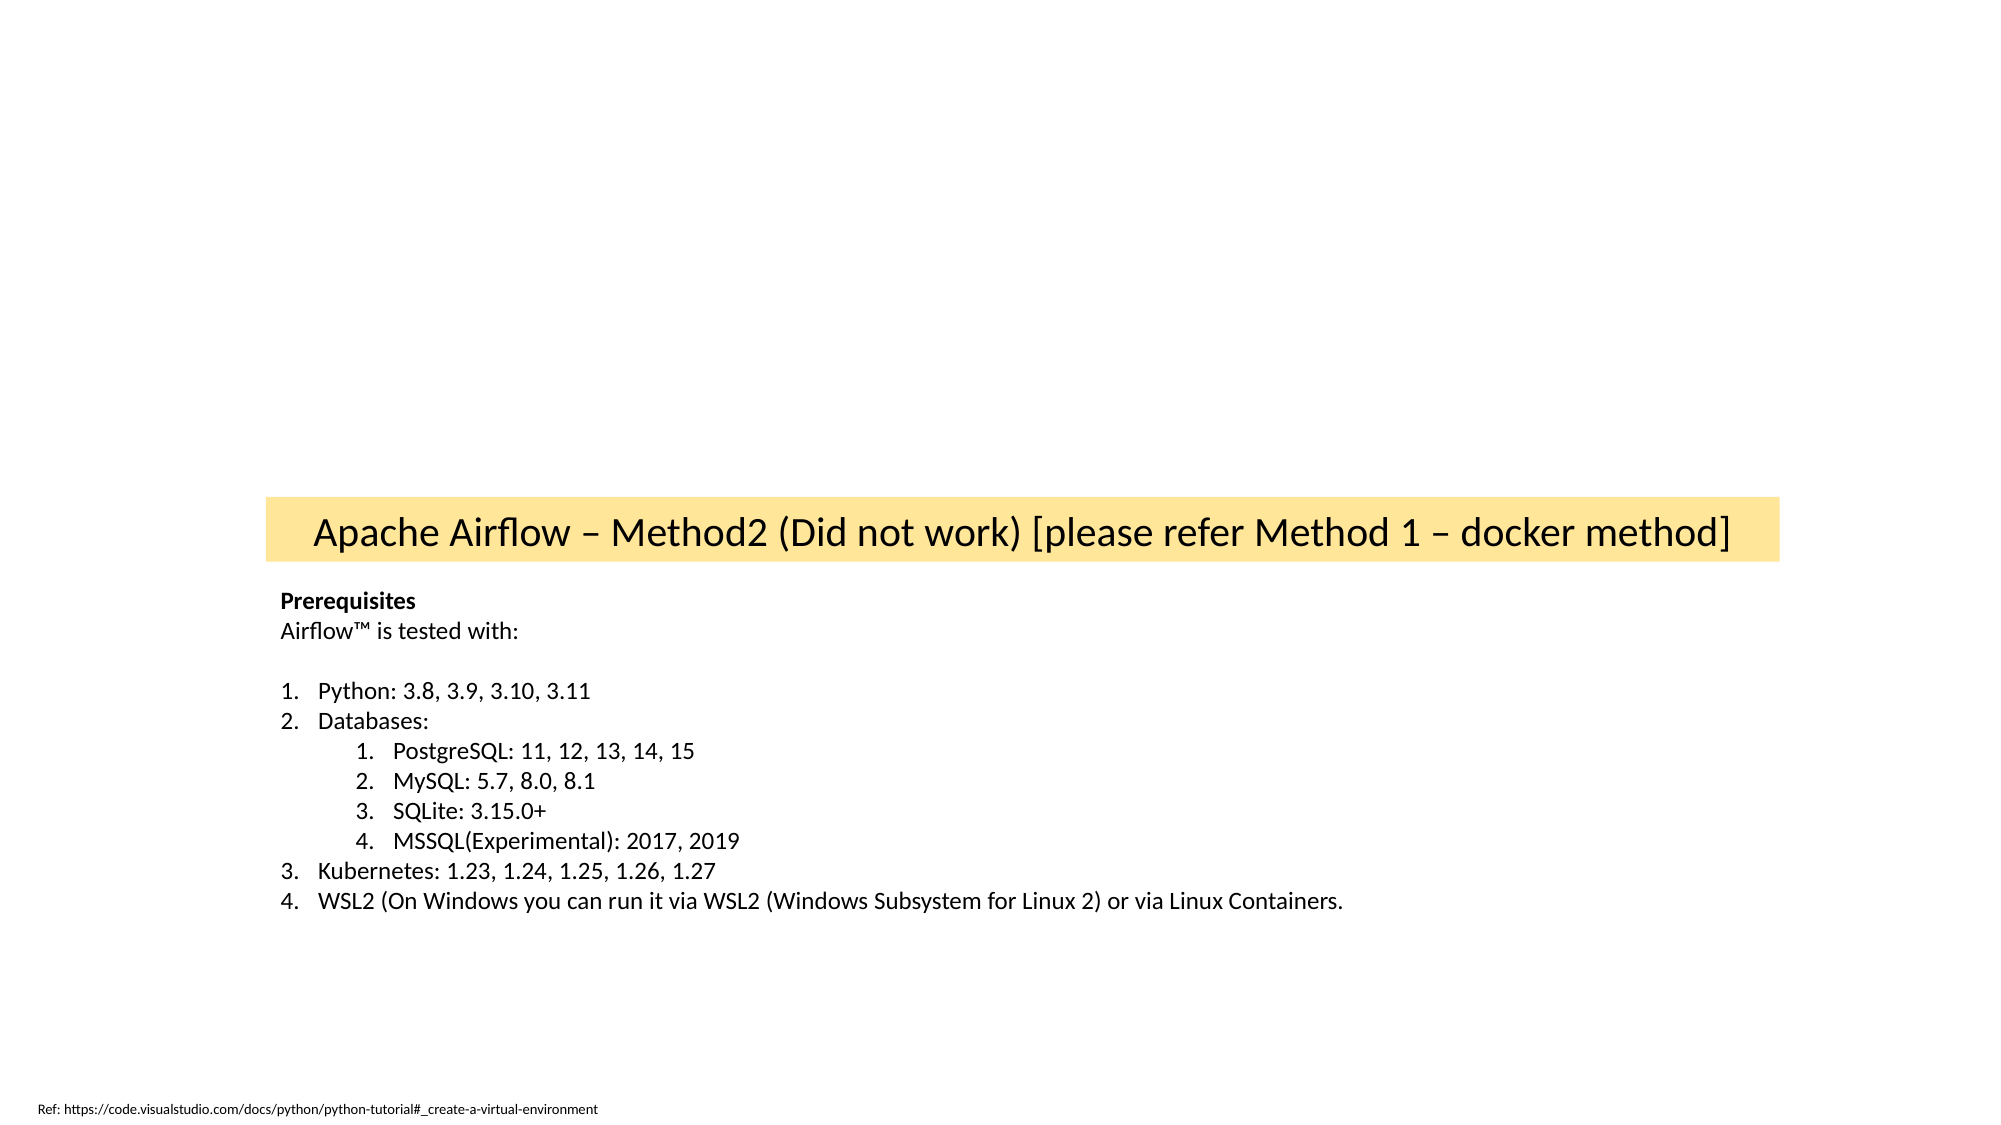

Apache Airflow – Method2 (Did not work) [please refer Method 1 – docker method]
Prerequisites
Airflow™ is tested with:

Python: 3.8, 3.9, 3.10, 3.11
Databases:
PostgreSQL: 11, 12, 13, 14, 15
MySQL: 5.7, 8.0, 8.1
SQLite: 3.15.0+
MSSQL(Experimental): 2017, 2019
Kubernetes: 1.23, 1.24, 1.25, 1.26, 1.27
WSL2 (On Windows you can run it via WSL2 (Windows Subsystem for Linux 2) or via Linux Containers.
Ref: https://code.visualstudio.com/docs/python/python-tutorial#_create-a-virtual-environment